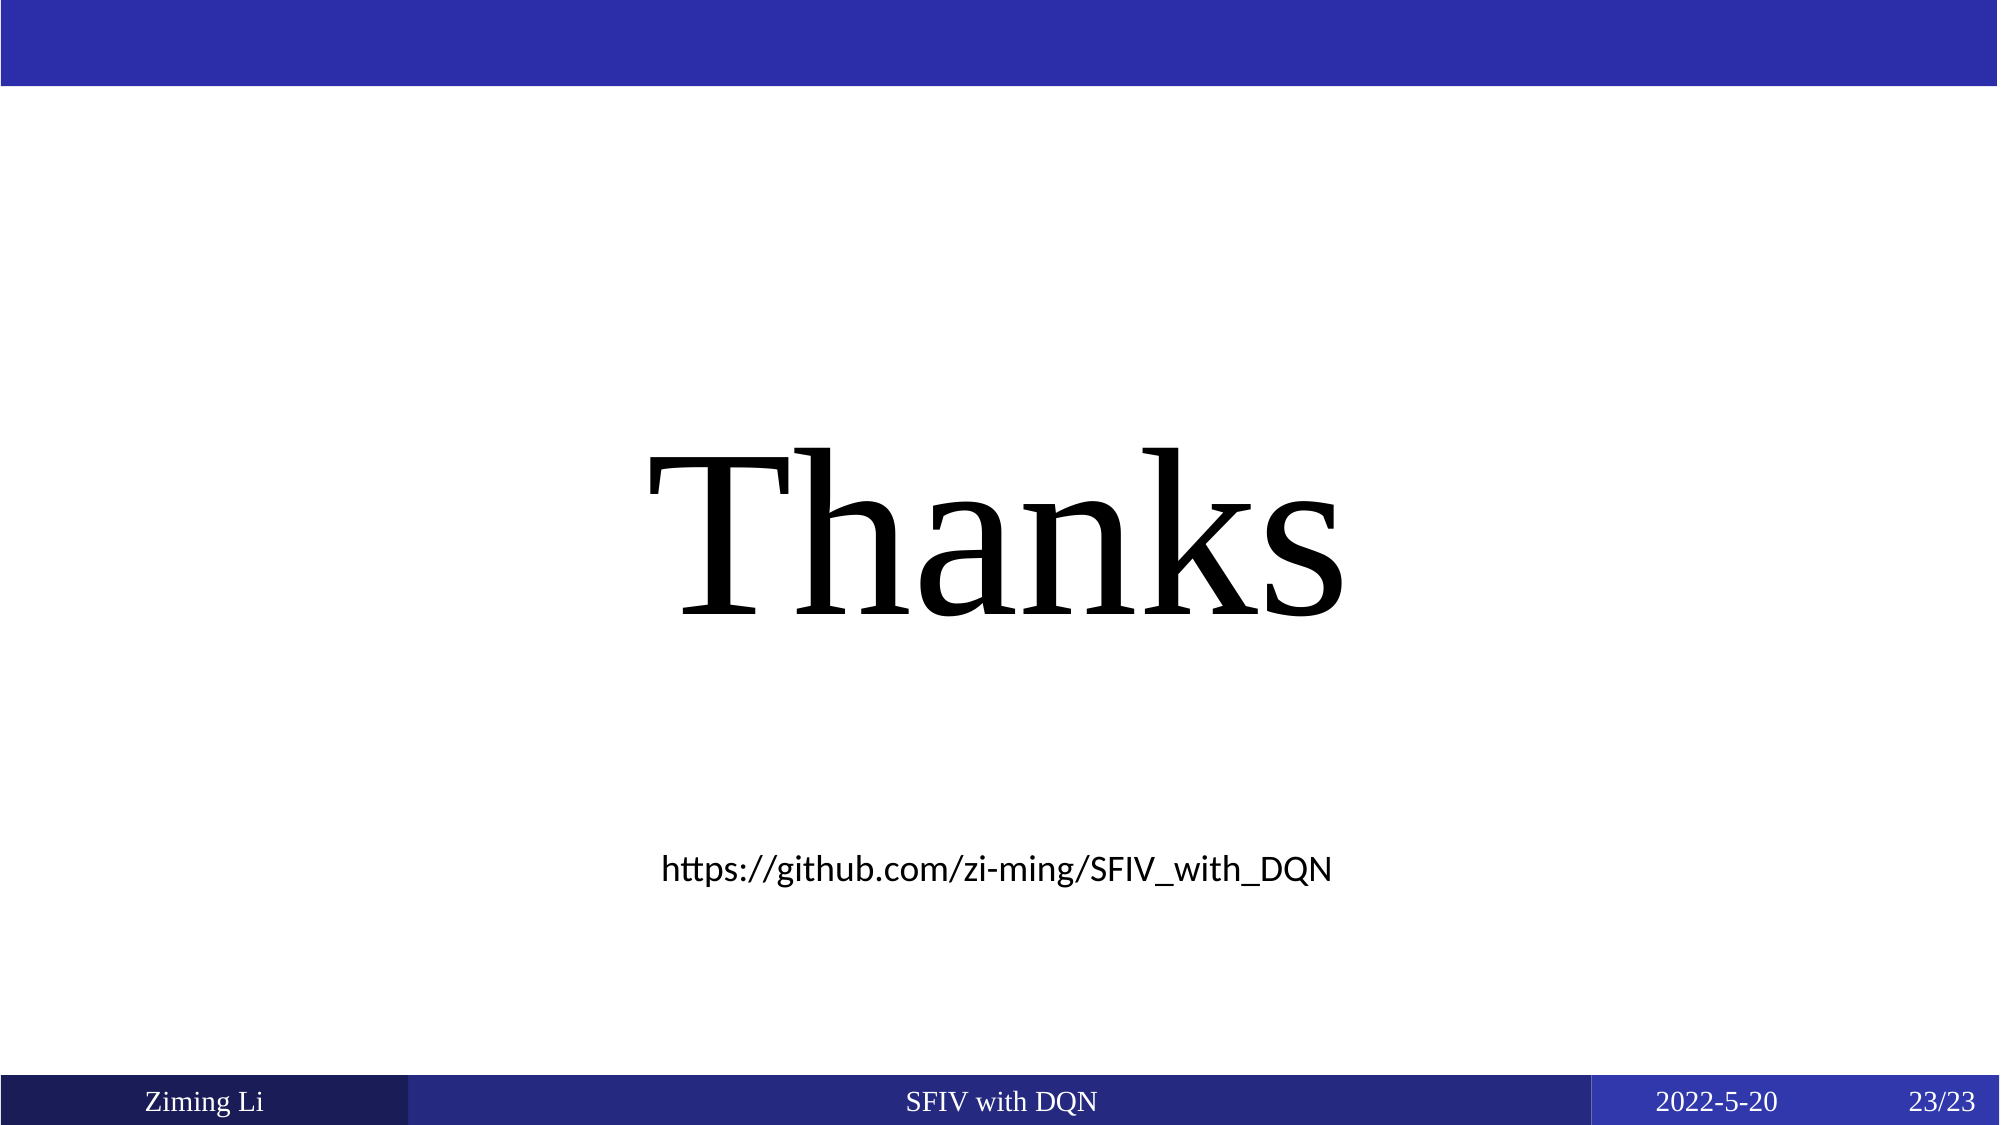

# Thanks
https://github.com/zi-ming/SFIV_with_DQN
SFIV with DQN

Ziming Li

2022-5-20                  23/23